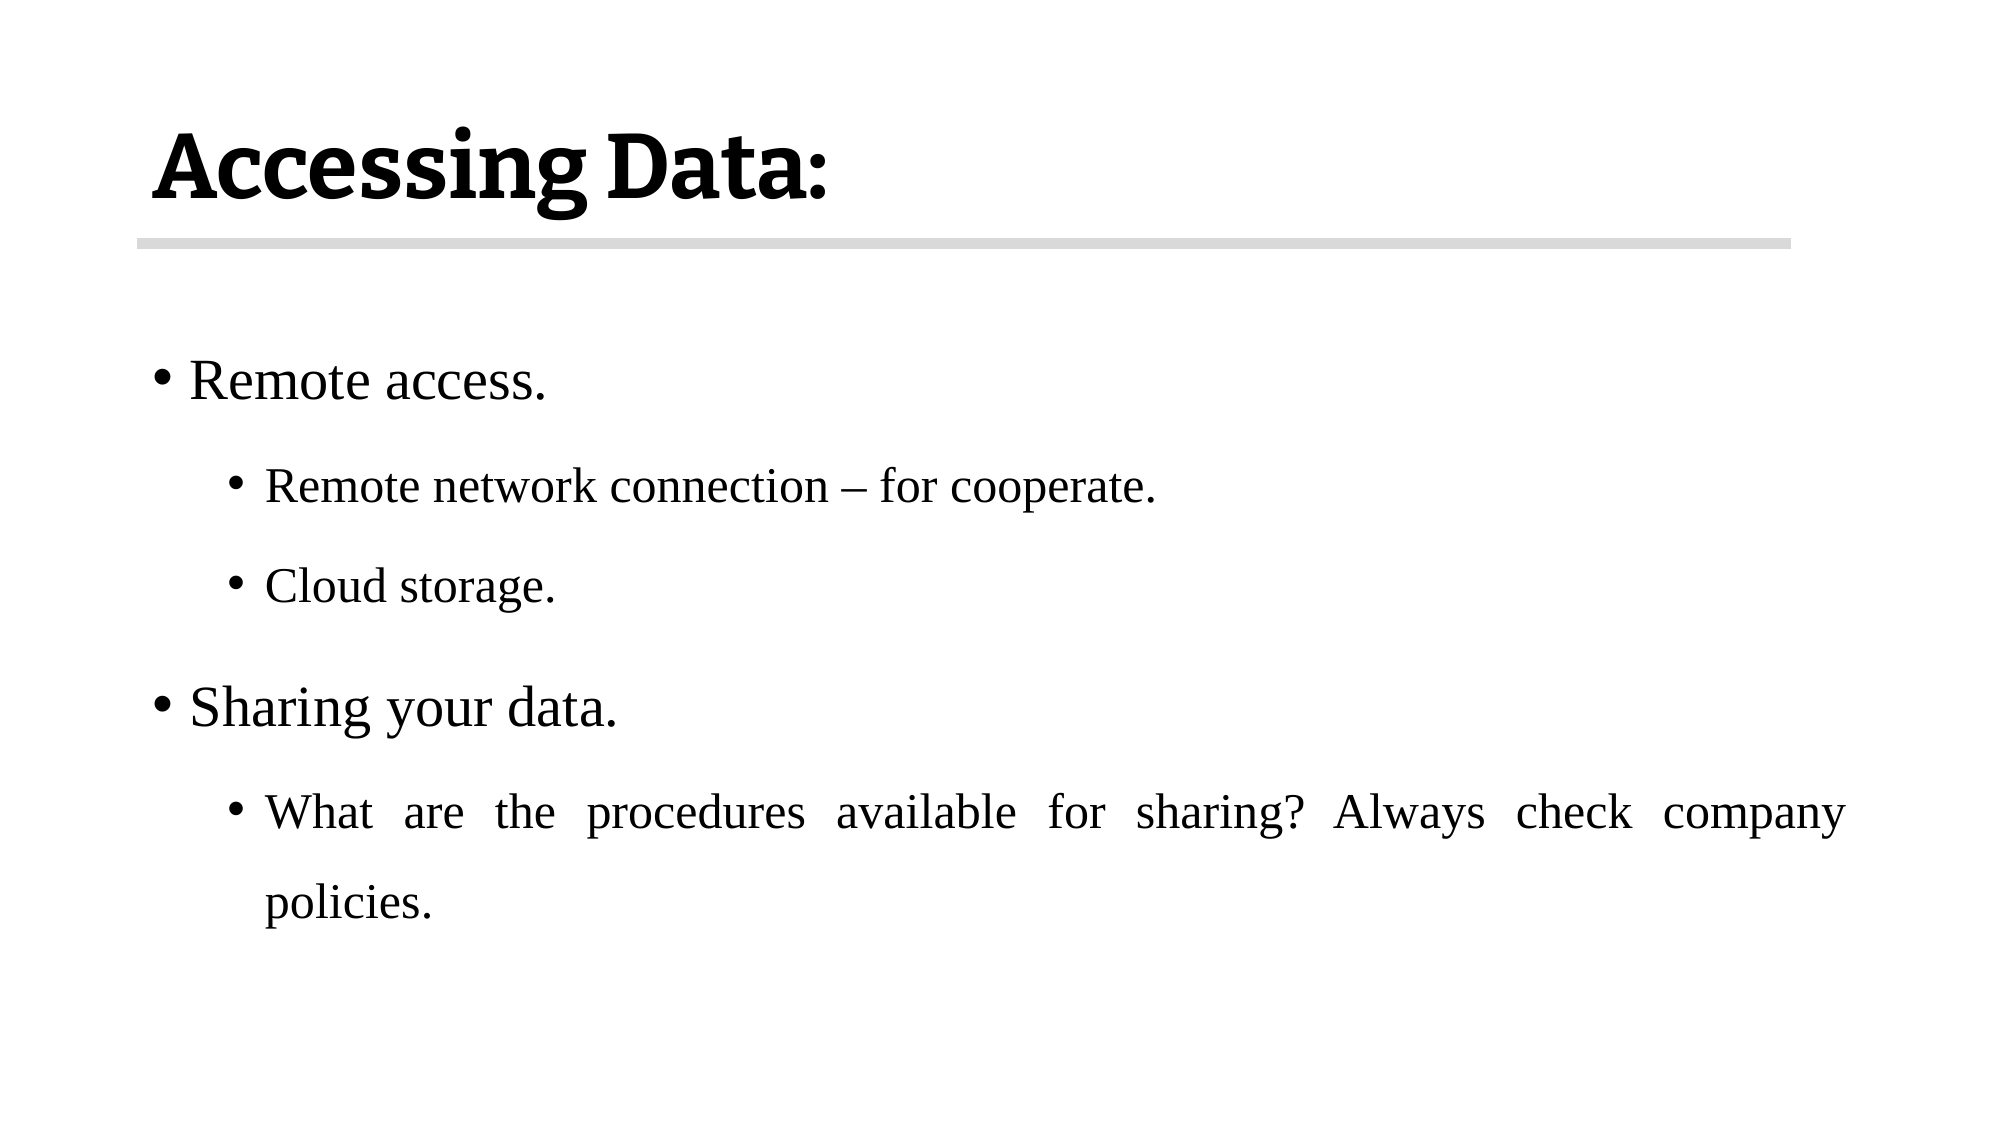

# Accessing Data:
Remote access.
Remote network connection – for cooperate.
Cloud storage.
Sharing your data.
What are the procedures available for sharing? Always check company policies.